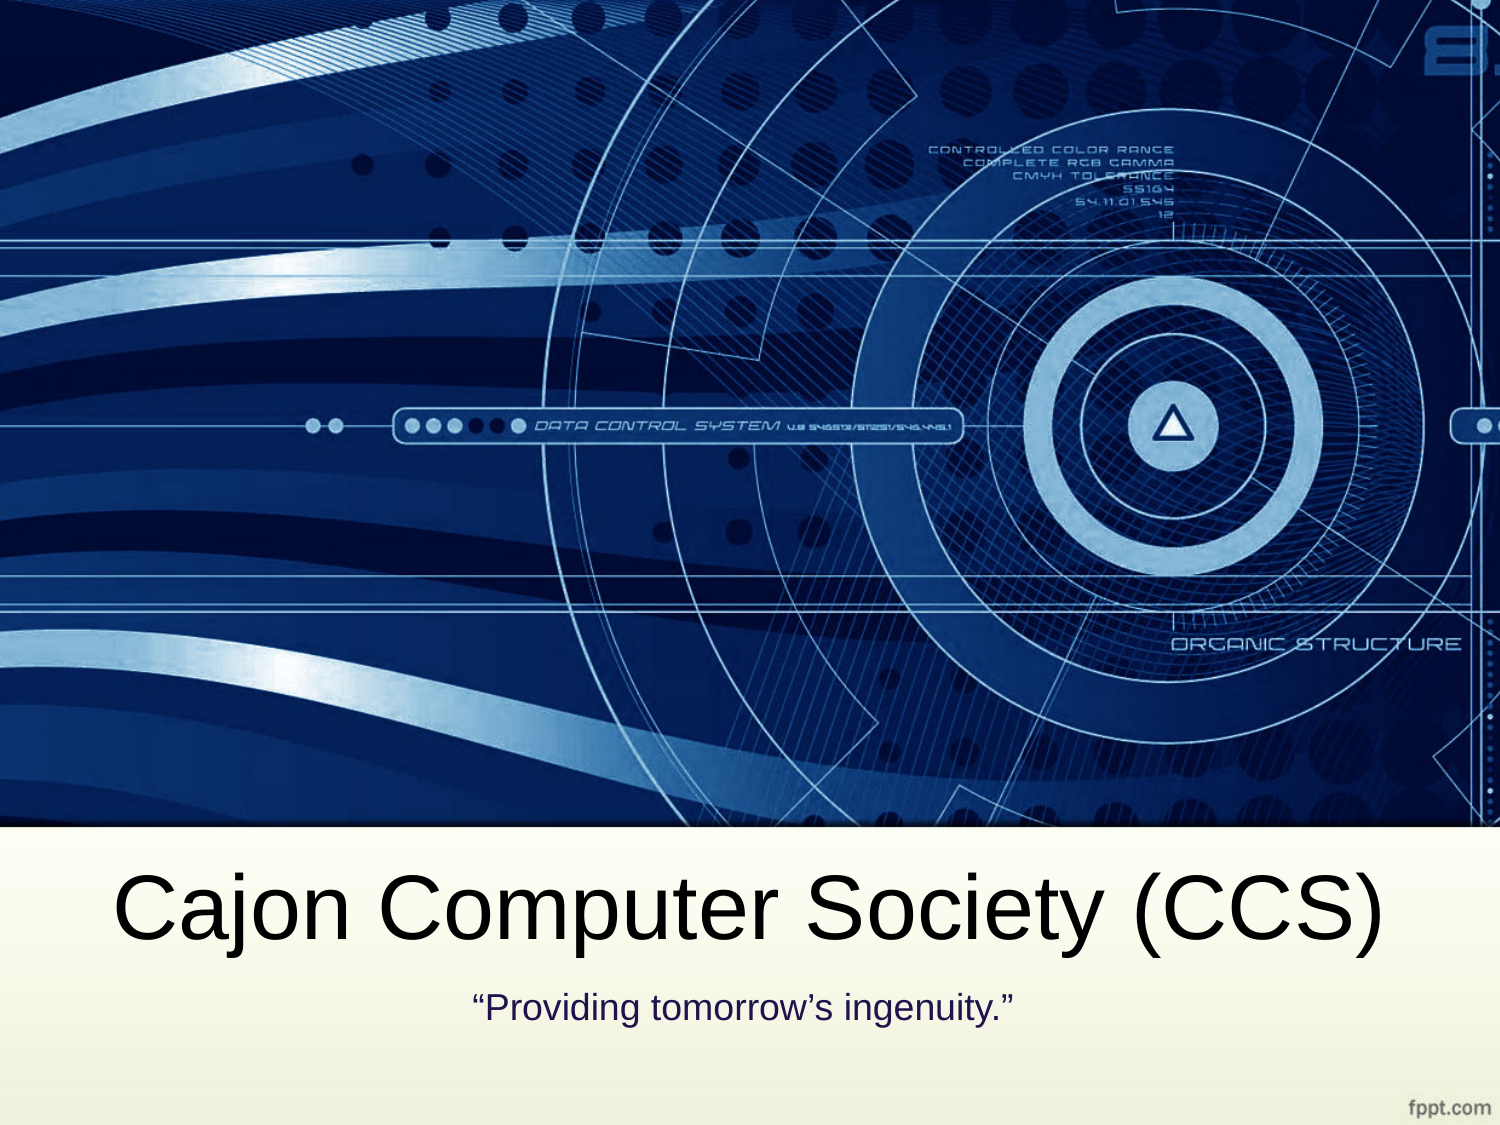

Cajon Computer Society (CCS)
“Providing tomorrow’s ingenuity.”